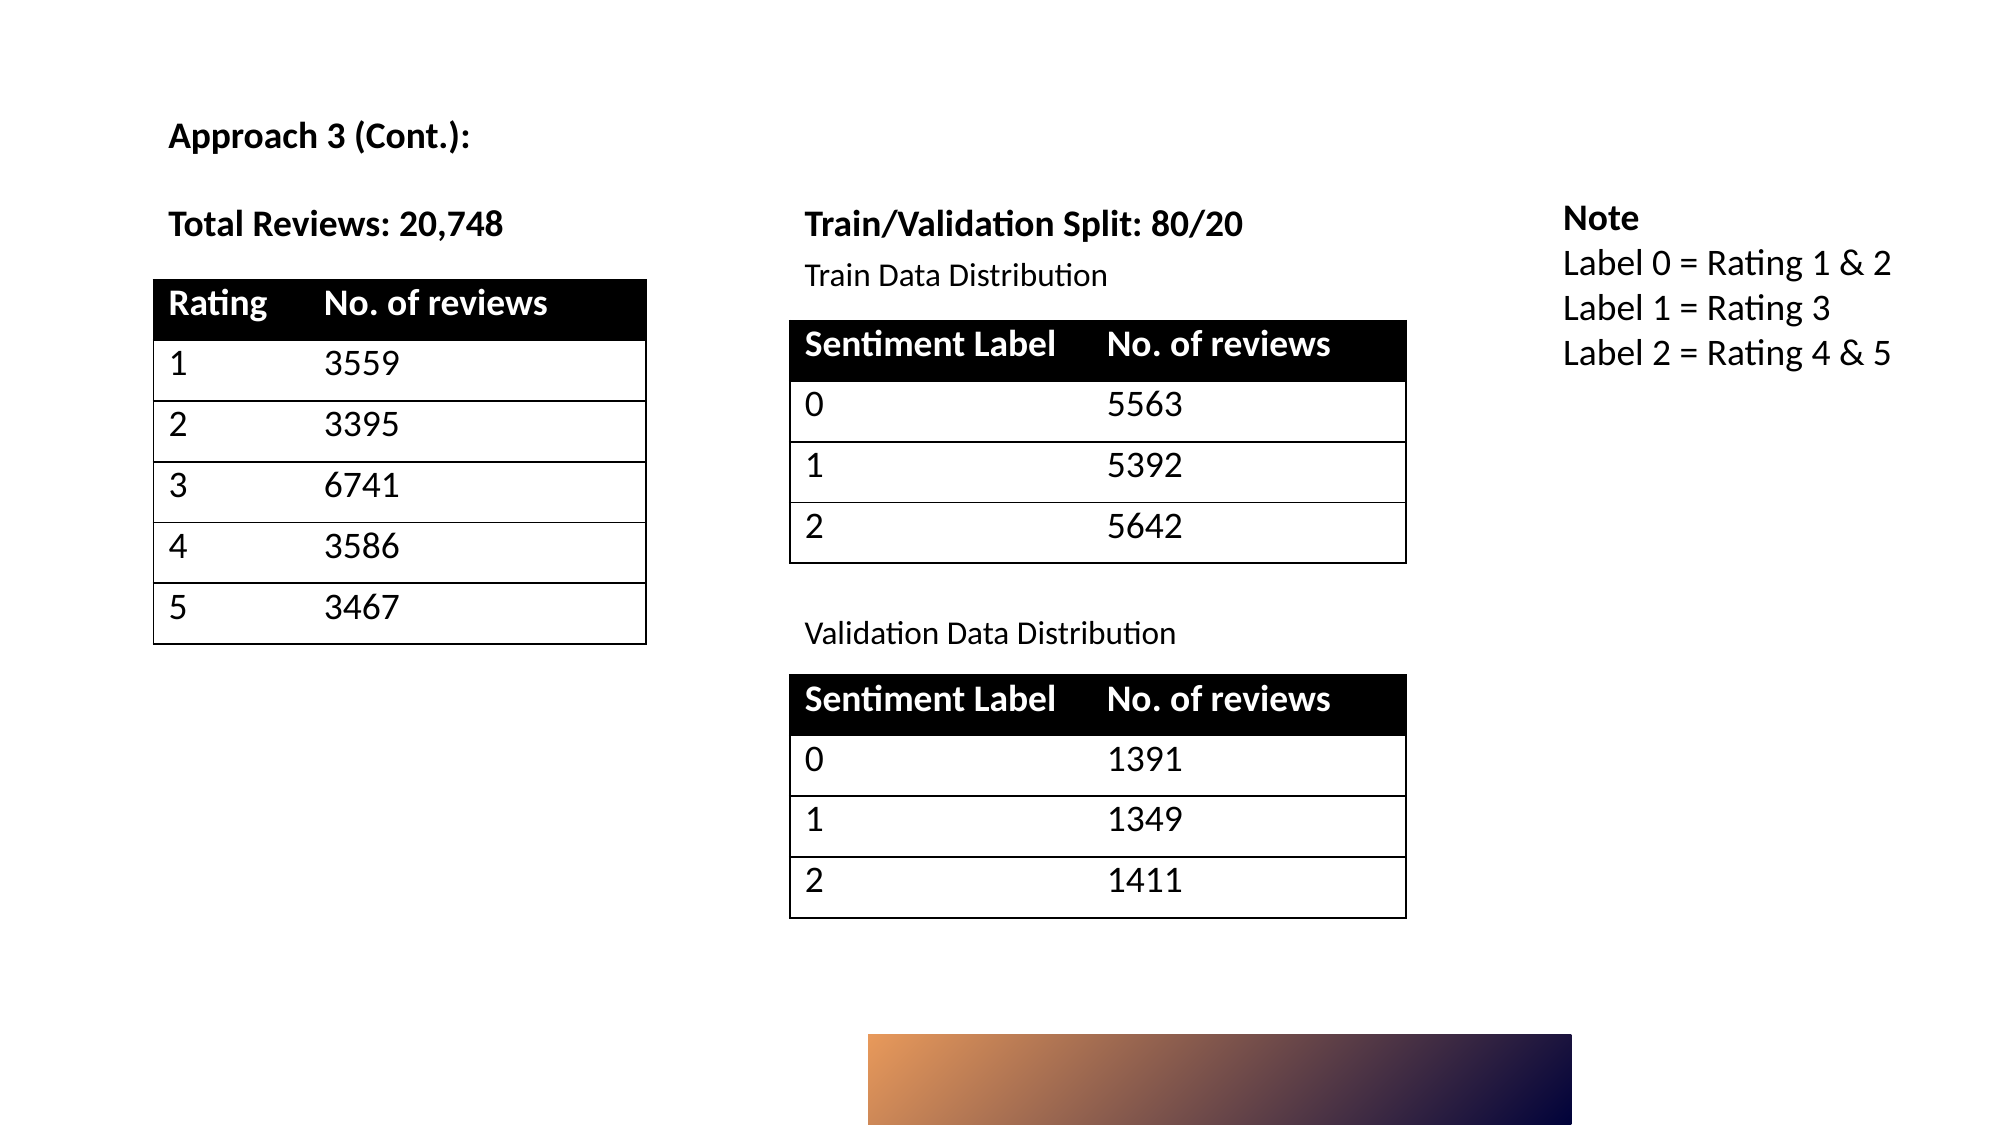

Approach 3 (Cont.):
Note
Label 0 = Rating 1 & 2
Label 1 = Rating 3
Label 2 = Rating 4 & 5
Total Reviews: 20,748
Train/Validation Split: 80/20
Train Data Distribution
| Rating | No. of reviews |
| --- | --- |
| 1 | 3559 |
| 2 | 3395 |
| 3 | 6741 |
| 4 | 3586 |
| 5 | 3467 |
| Sentiment Label | No. of reviews |
| --- | --- |
| 0 | 5563 |
| 1 | 5392 |
| 2 | 5642 |
Validation Data Distribution
| Sentiment Label | No. of reviews |
| --- | --- |
| 0 | 1391 |
| 1 | 1349 |
| 2 | 1411 |